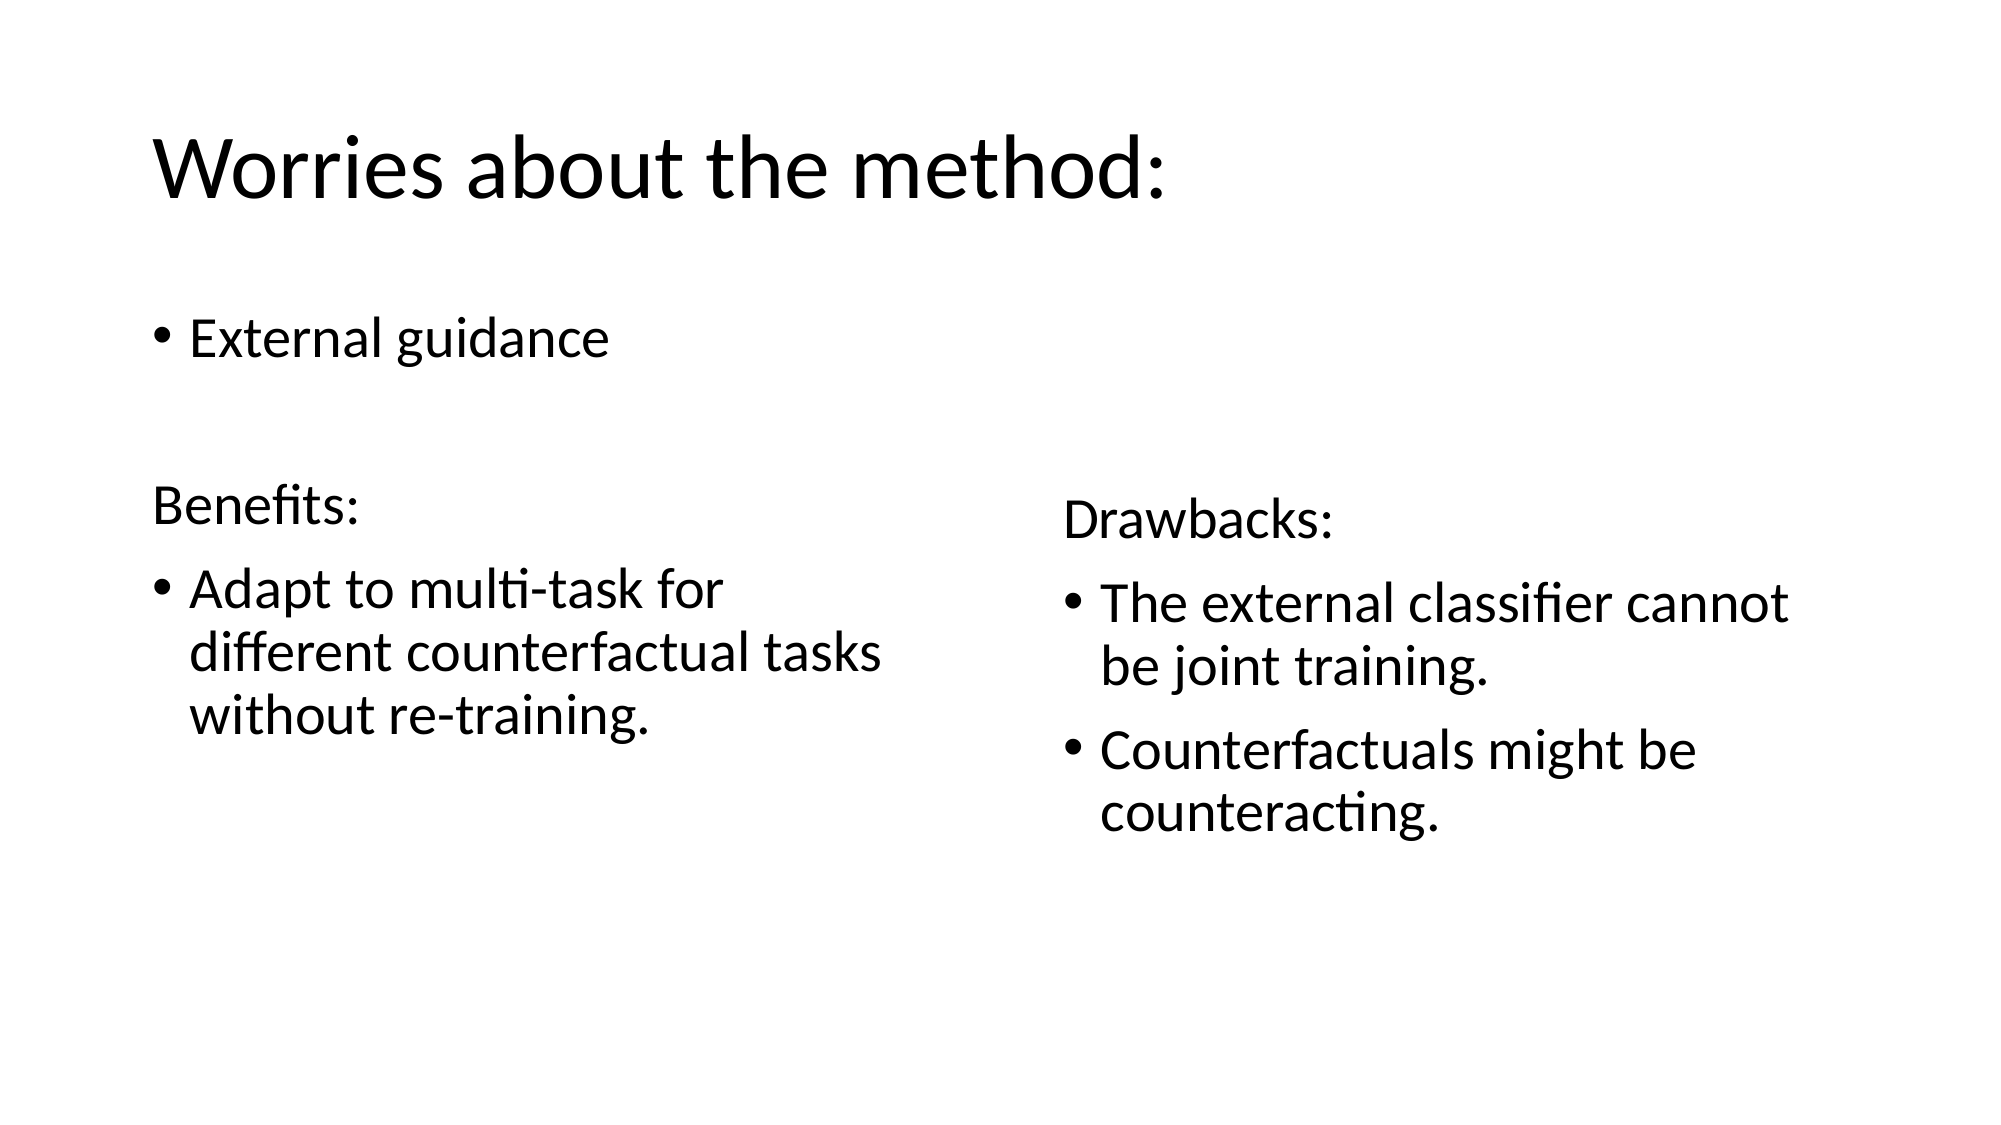

# Worries about the method:
External guidance

Benefits:
Adapt to multi-task for different counterfactual tasks without re-training.

Drawbacks:
The external classifier cannot be joint training.
Counterfactuals might be counteracting.